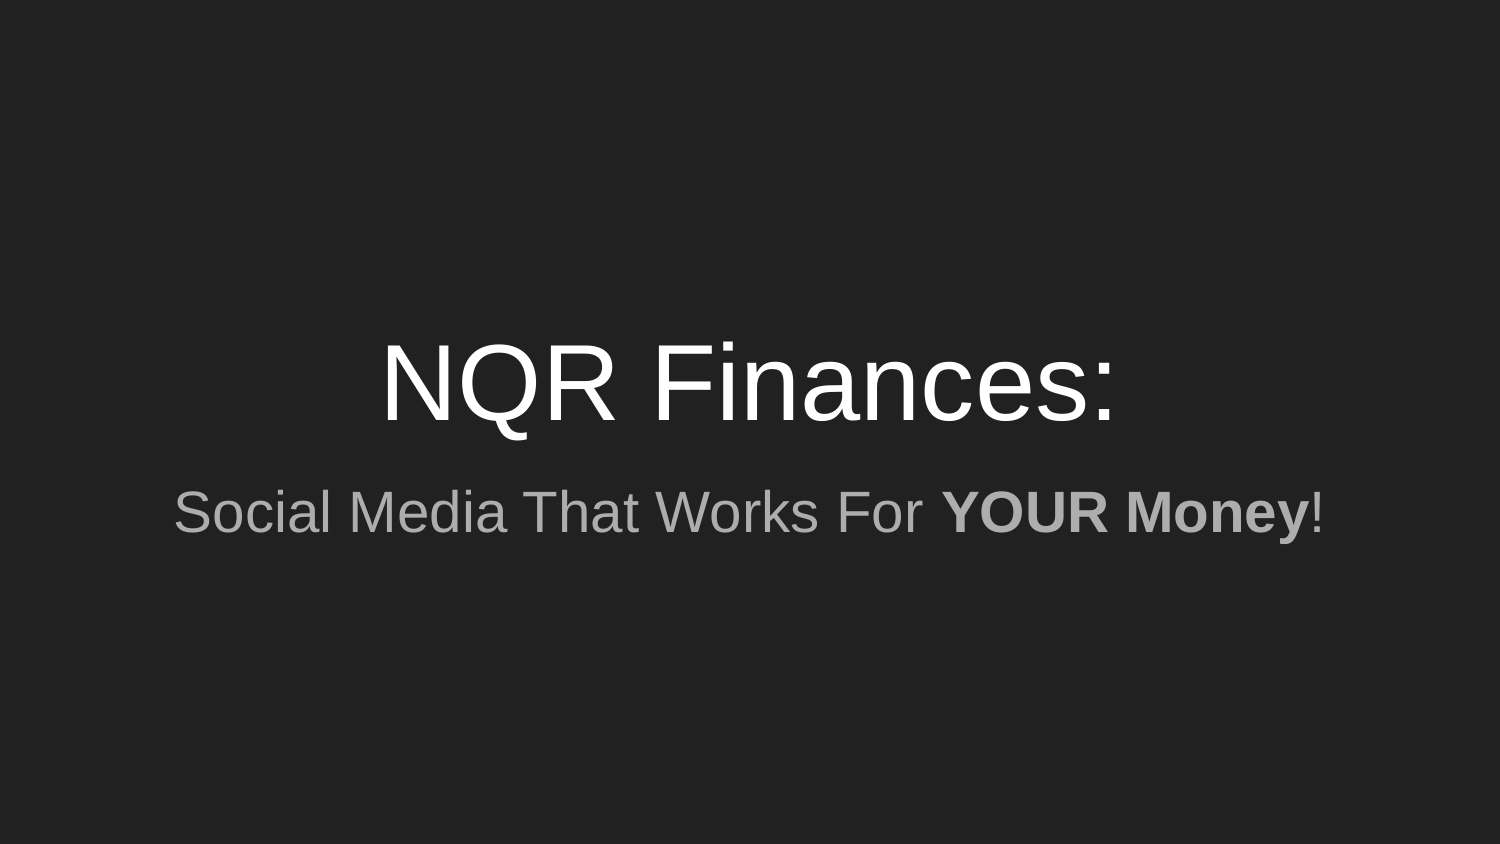

# NQR Finances:
Social Media That Works For YOUR Money!